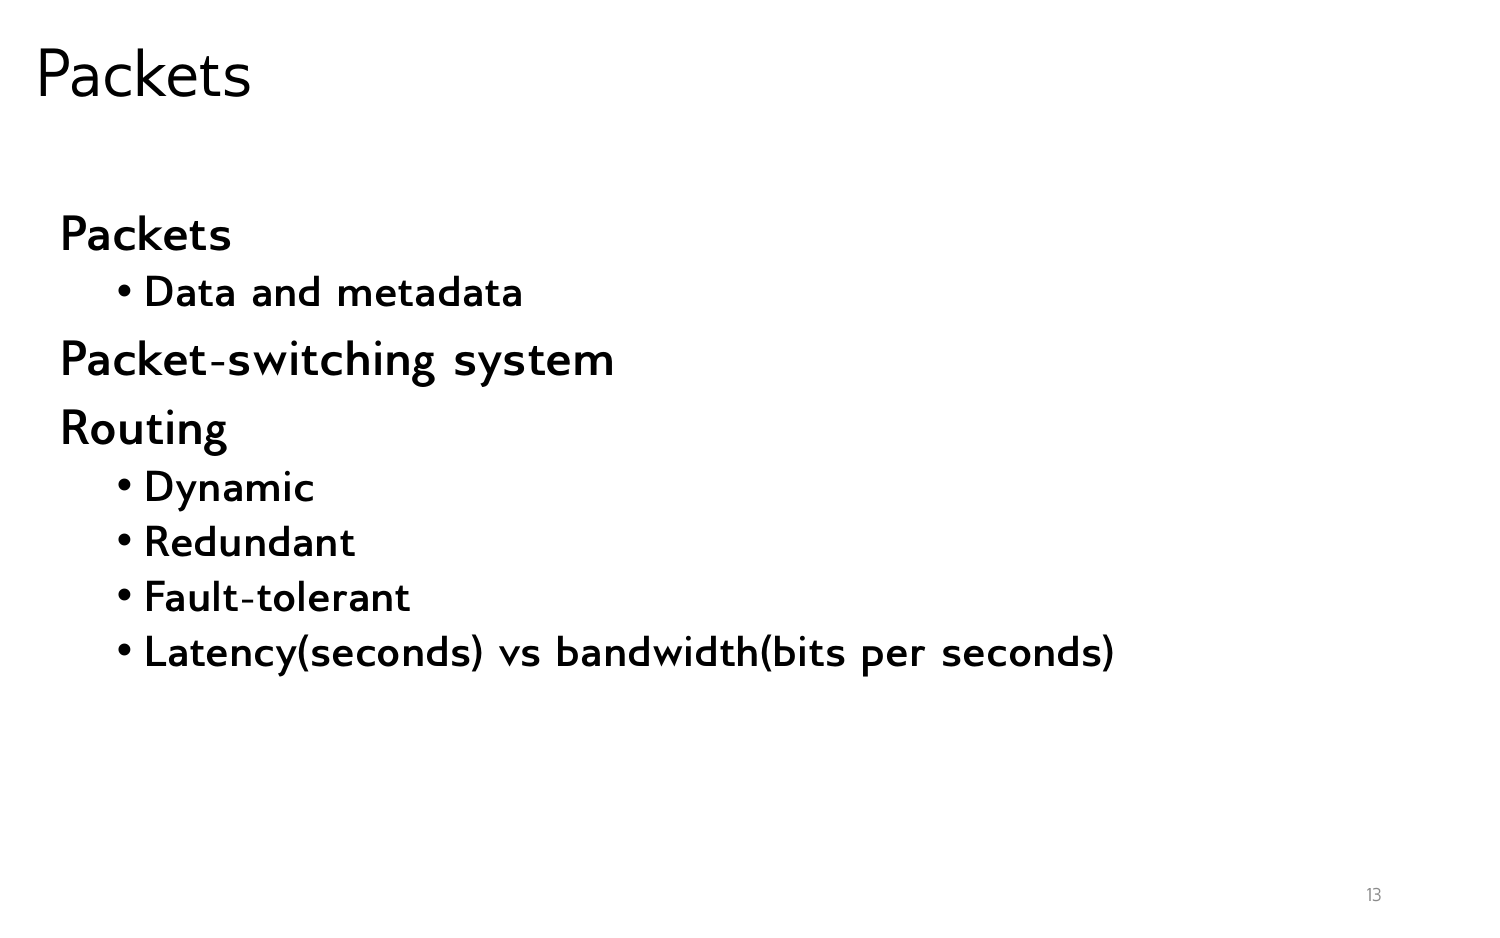

# Packets

Packets
Data and metadata
Packet-switching system
Routing
Dynamic
Redundant
Fault-tolerant
Latency(seconds) vs bandwidth(bits per seconds)

13